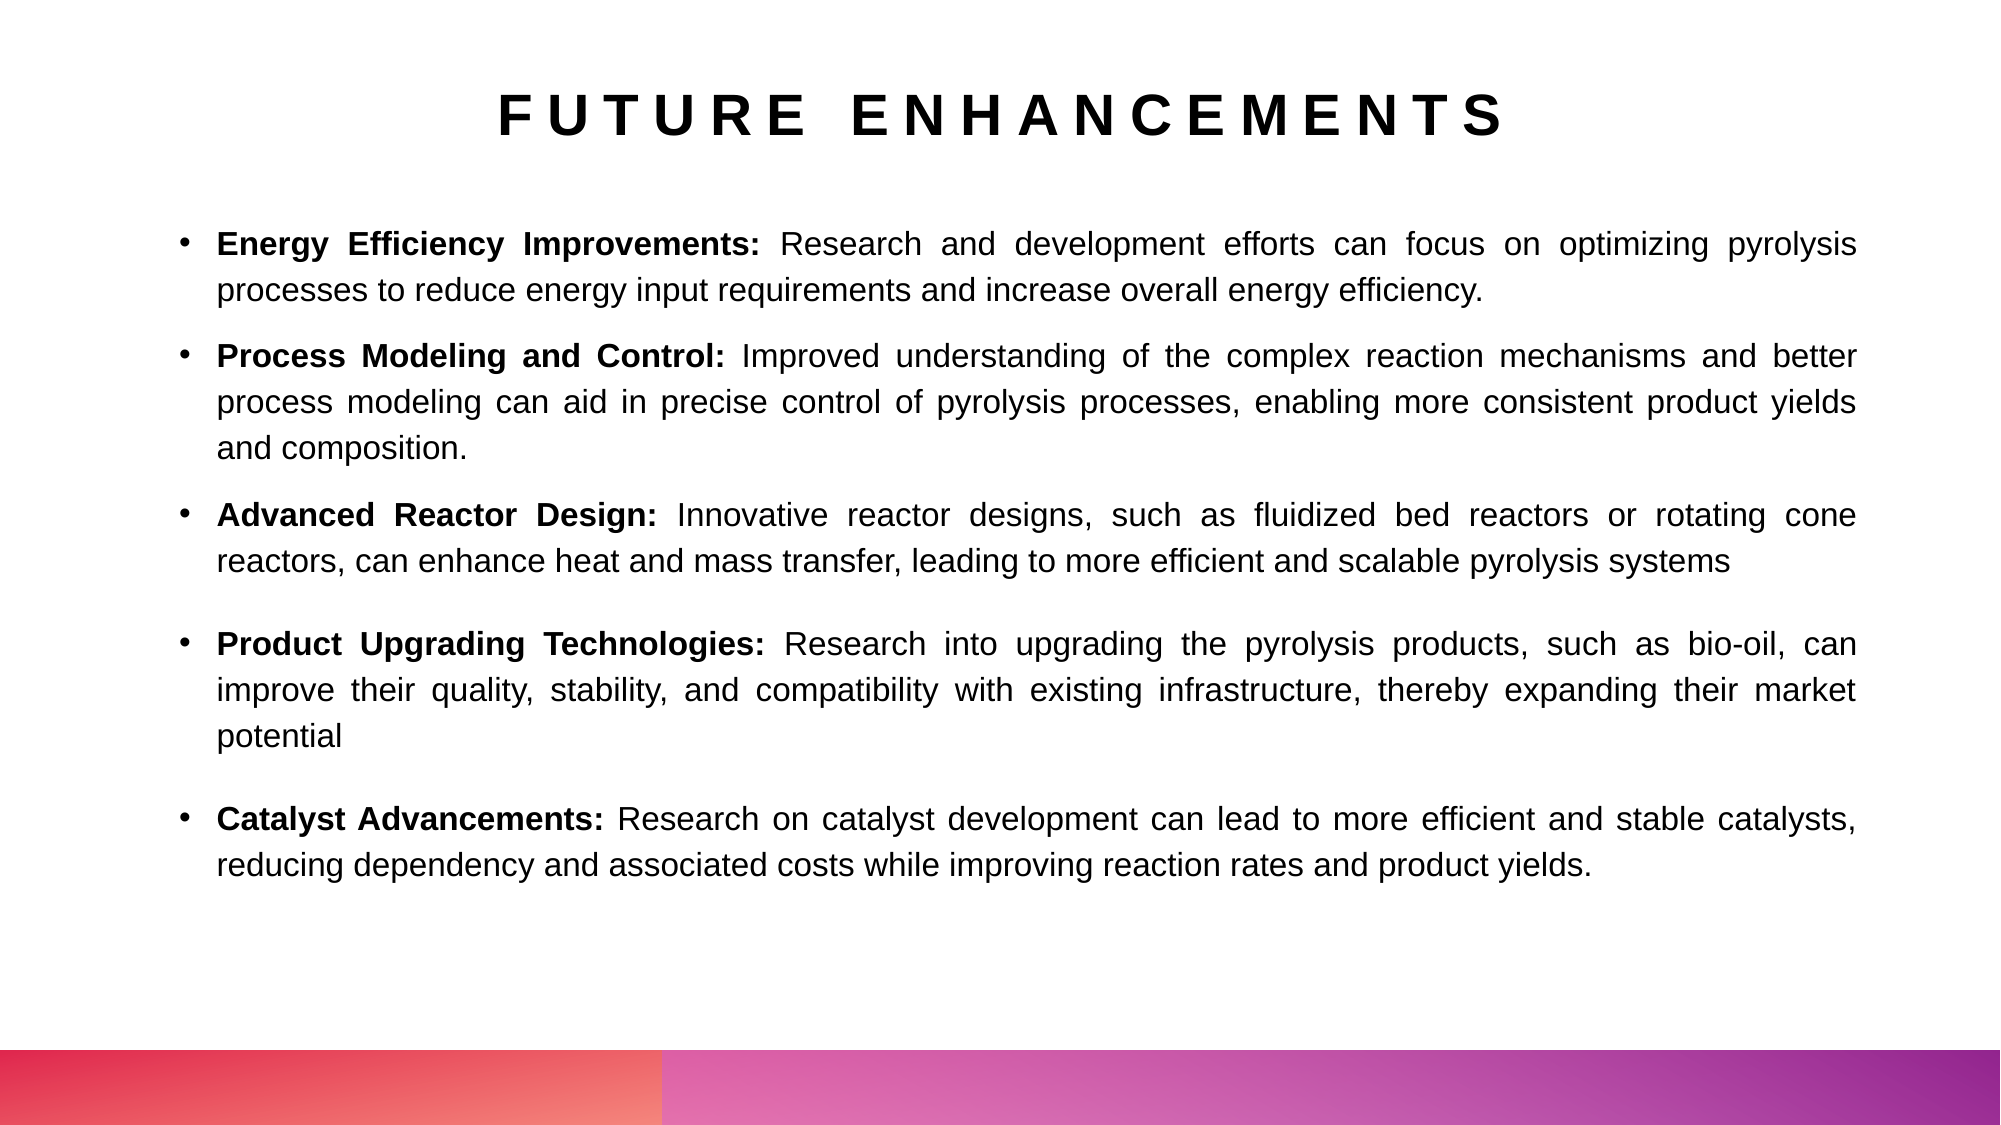

# FUTURE ENHANCEMENTS
Energy Efficiency Improvements: Research and development efforts can focus on optimizing pyrolysis processes to reduce energy input requirements and increase overall energy efficiency.
Process Modeling and Control: Improved understanding of the complex reaction mechanisms and better process modeling can aid in precise control of pyrolysis processes, enabling more consistent product yields and composition.
Advanced Reactor Design: Innovative reactor designs, such as fluidized bed reactors or rotating cone reactors, can enhance heat and mass transfer, leading to more efficient and scalable pyrolysis systems
Product Upgrading Technologies: Research into upgrading the pyrolysis products, such as bio-oil, can improve their quality, stability, and compatibility with existing infrastructure, thereby expanding their market potential
Catalyst Advancements: Research on catalyst development can lead to more efficient and stable catalysts, reducing dependency and associated costs while improving reaction rates and product yields.